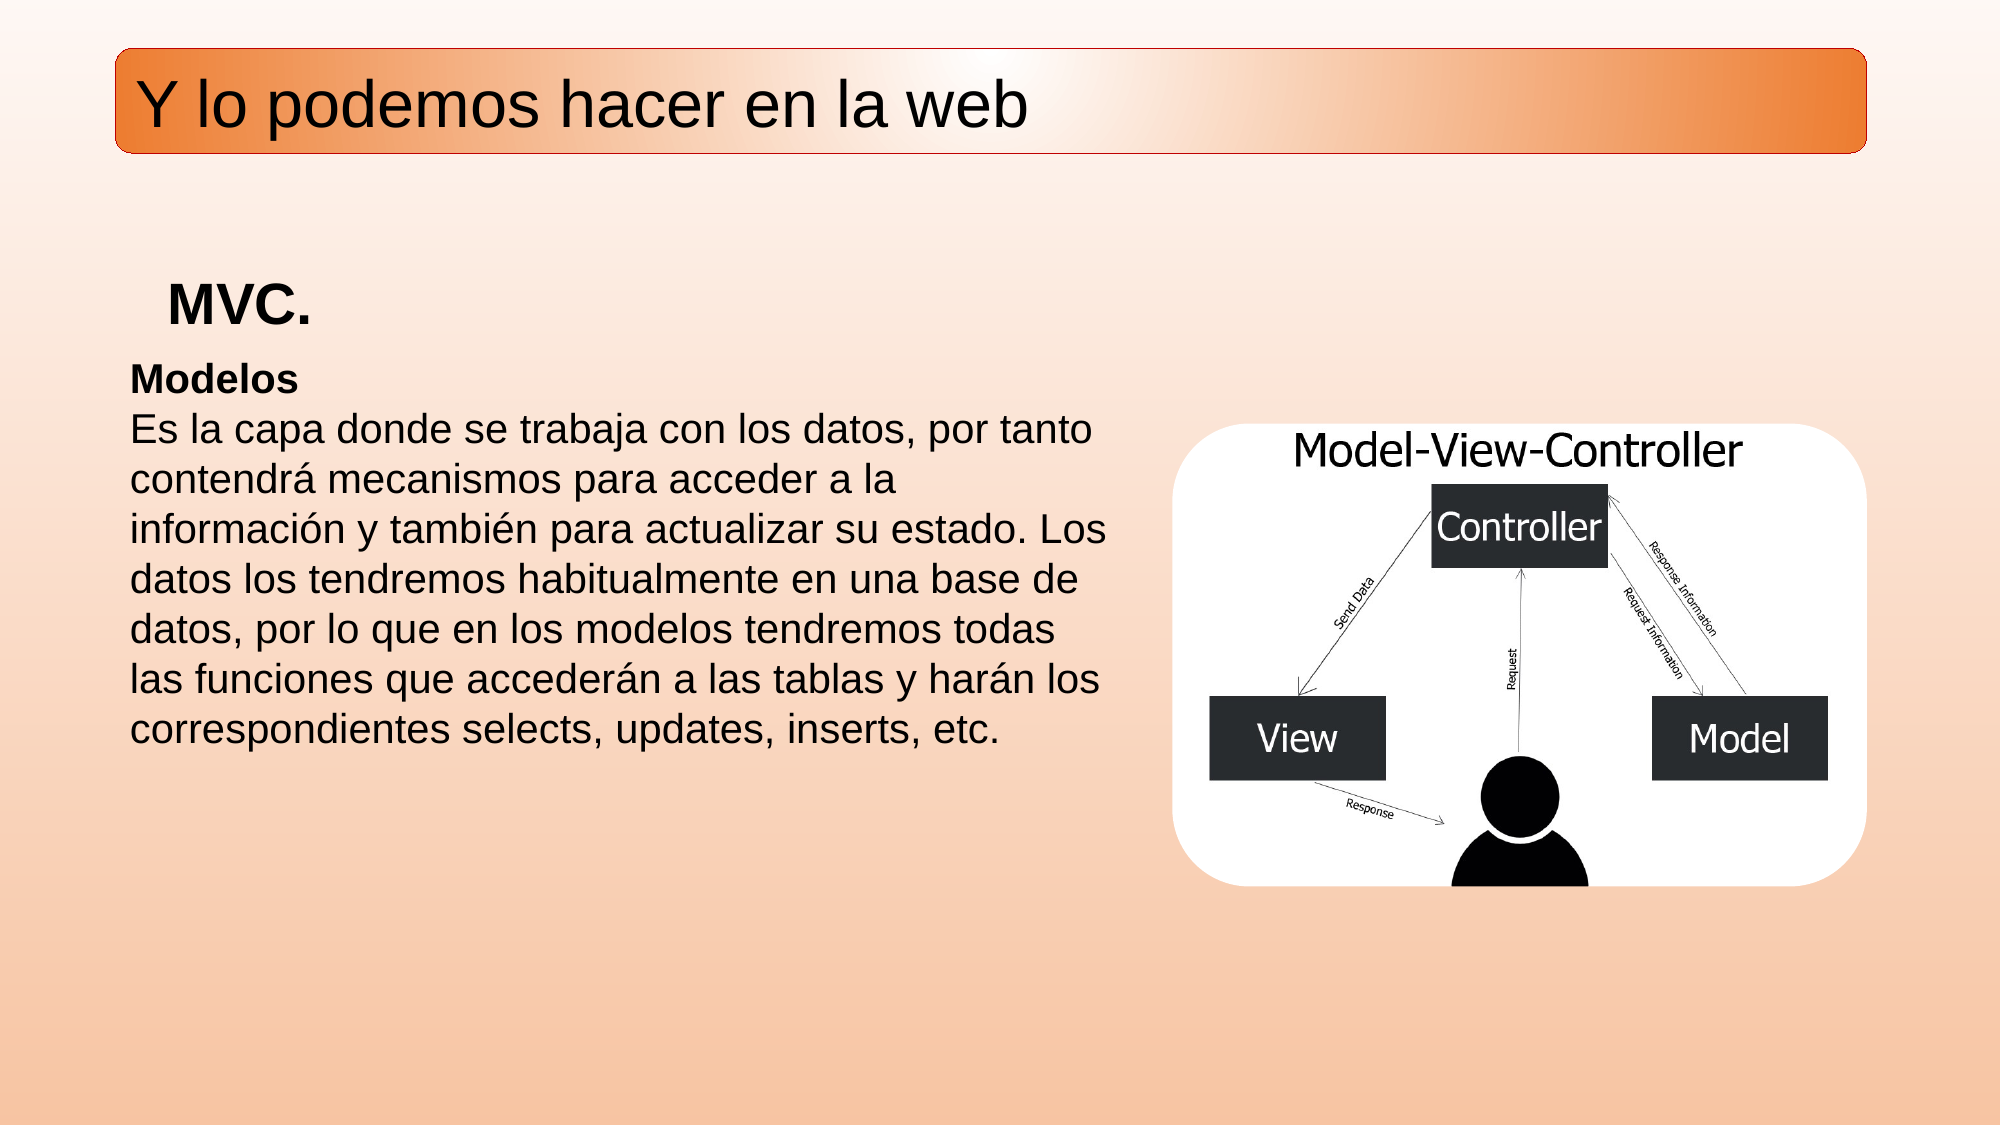

Y lo podemos hacer en la web
MVC.
Modelos
Es la capa donde se trabaja con los datos, por tanto contendrá mecanismos para acceder a la información y también para actualizar su estado. Los datos los tendremos habitualmente en una base de datos, por lo que en los modelos tendremos todas las funciones que accederán a las tablas y harán los correspondientes selects, updates, inserts, etc.